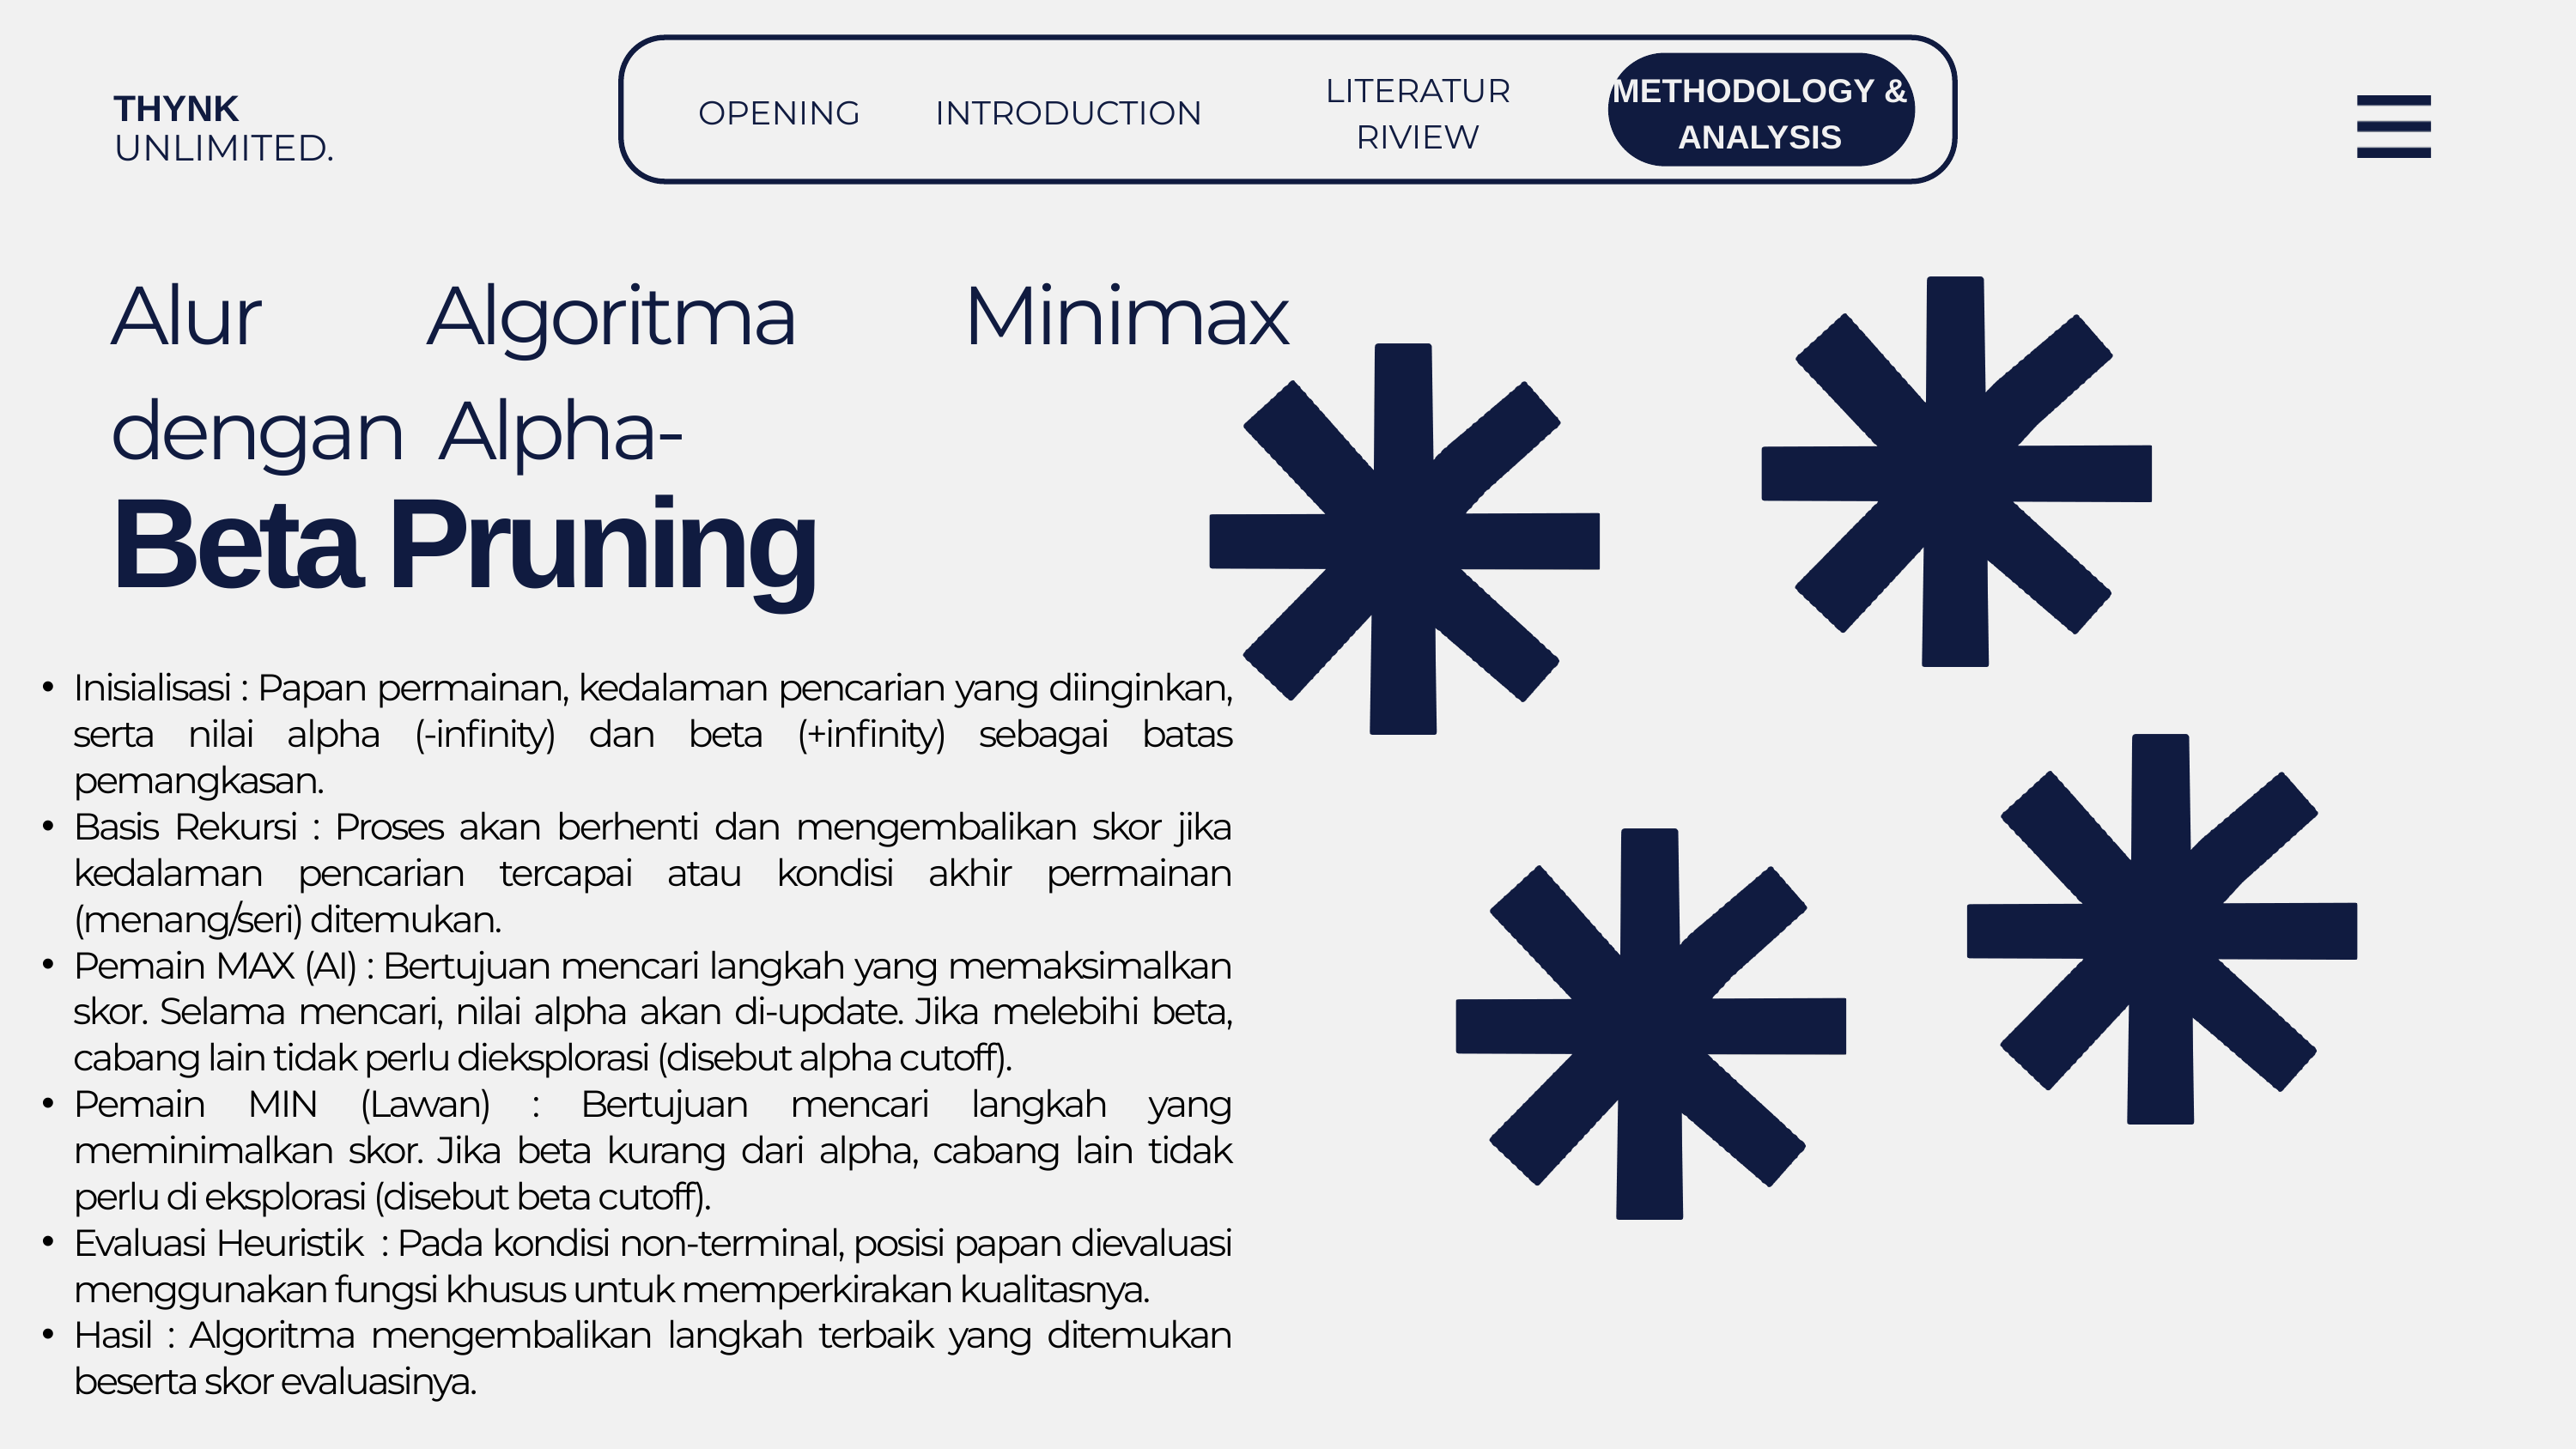

LITERATUR RIVIEW
METHODOLOGY & ANALYSIS
OPENING
INTRODUCTION
THYNK UNLIMITED.

Alur Algoritma Minimax dengan  Alpha-

Beta Pruning

Inisialisasi : Papan permainan, kedalaman pencarian yang diinginkan, serta nilai alpha (-infinity) dan beta (+infinity) sebagai batas pemangkasan.
Basis Rekursi : Proses akan berhenti dan mengembalikan skor jika kedalaman pencarian tercapai atau kondisi akhir permainan (menang/seri) ditemukan.
Pemain MAX (AI) : Bertujuan mencari langkah yang memaksimalkan skor. Selama mencari, nilai alpha akan di-update. Jika melebihi beta, cabang lain tidak perlu dieksplorasi (disebut alpha cutoff).
Pemain MIN (Lawan) : Bertujuan mencari langkah yang meminimalkan skor. Jika beta kurang dari alpha, cabang lain tidak perlu di eksplorasi (disebut beta cutoff).
Evaluasi Heuristik  : Pada kondisi non-terminal, posisi papan dievaluasi menggunakan fungsi khusus untuk memperkirakan kualitasnya.
Hasil : Algoritma mengembalikan langkah terbaik yang ditemukan beserta skor evaluasinya.